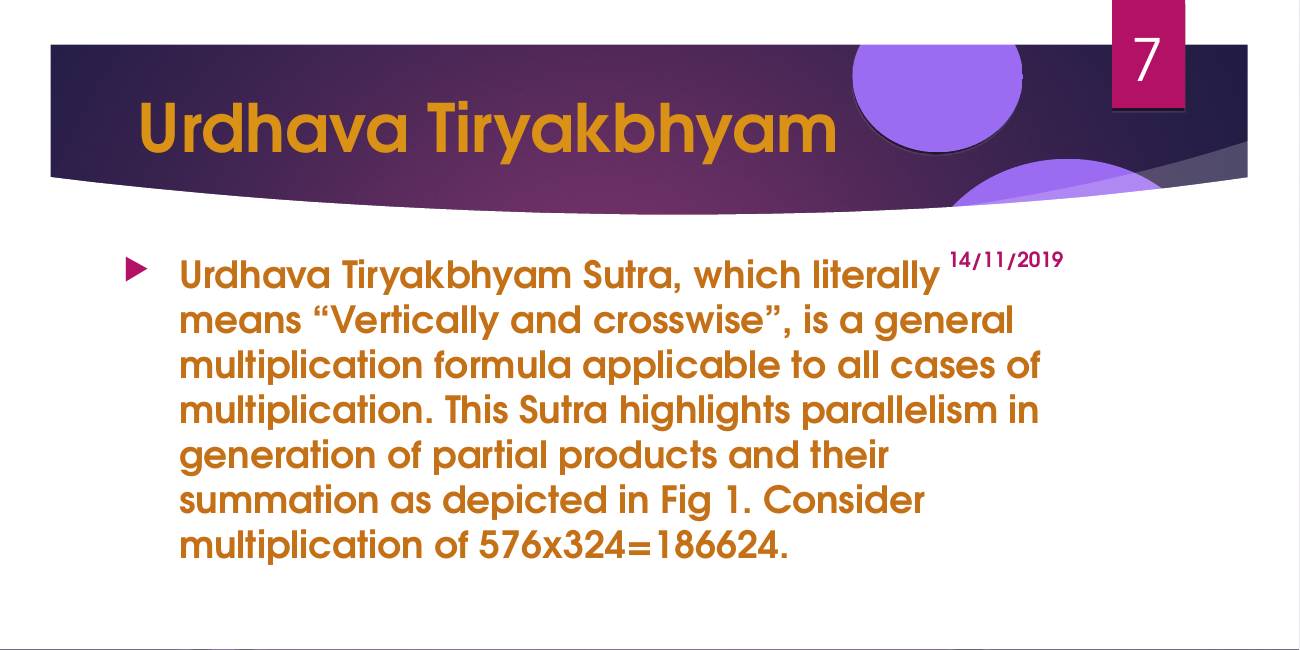

7
Urdhava Tiryakbhyam
Urdhava Tiryakbhyam Sutra, which literally means “Vertically and crosswise”, is a general multiplication formula applicable to all cases of multiplication. This Sutra highlights parallelism in generation of partial products and their summation as depicted in Fig 1. Consider multiplication of 576x324=186624.
   14/11/2019